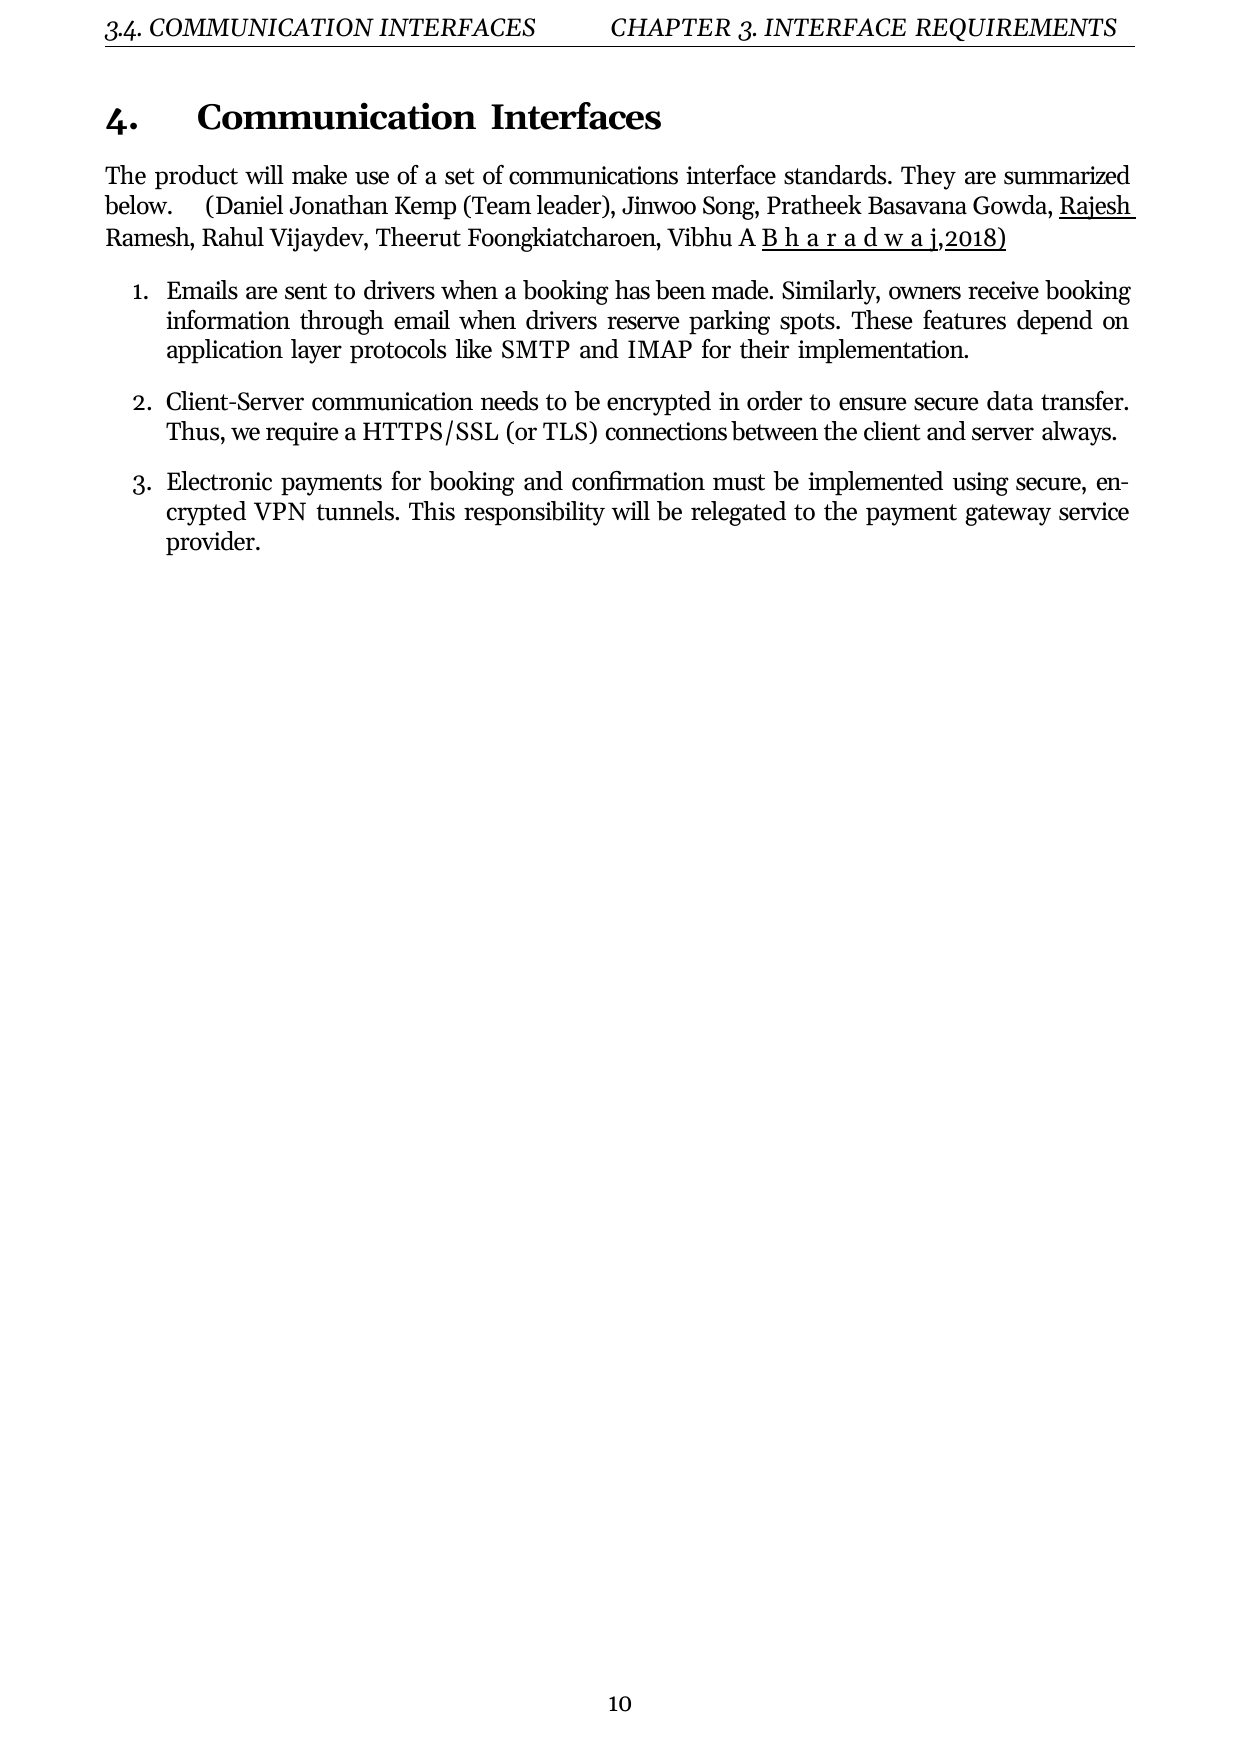

3.4. COMMUNICATION INTERFACES
CHAPTER 3. INTERFACE REQUIREMENTS

Communication Interfaces
The product will make use of a set of communications interface standards. They are summarized  below. (Daniel Jonathan Kemp (Team leader), Jinwoo Song, Pratheek Basavana Gowda, Rajesh  Ramesh, Rahul Vijaydev, Theerut Foongkiatcharoen, Vibhu A Bharadwaj,2018)
Emails are sent to drivers when a booking has been made. Similarly, owners receive booking  information through email when drivers reserve parking spots. These features depend on  application layer protocols like SMTP and IMAP for their implementation.
Client-Server communication needs to be encrypted in order to ensure secure data transfer.  Thus, we require a HTTPS/SSL (or TLS) connections between the client and server always.
Electronic payments for booking and confirmation must be implemented using secure, en-  crypted VPN tunnels. This responsibility will be relegated to the payment gateway service  provider.
10